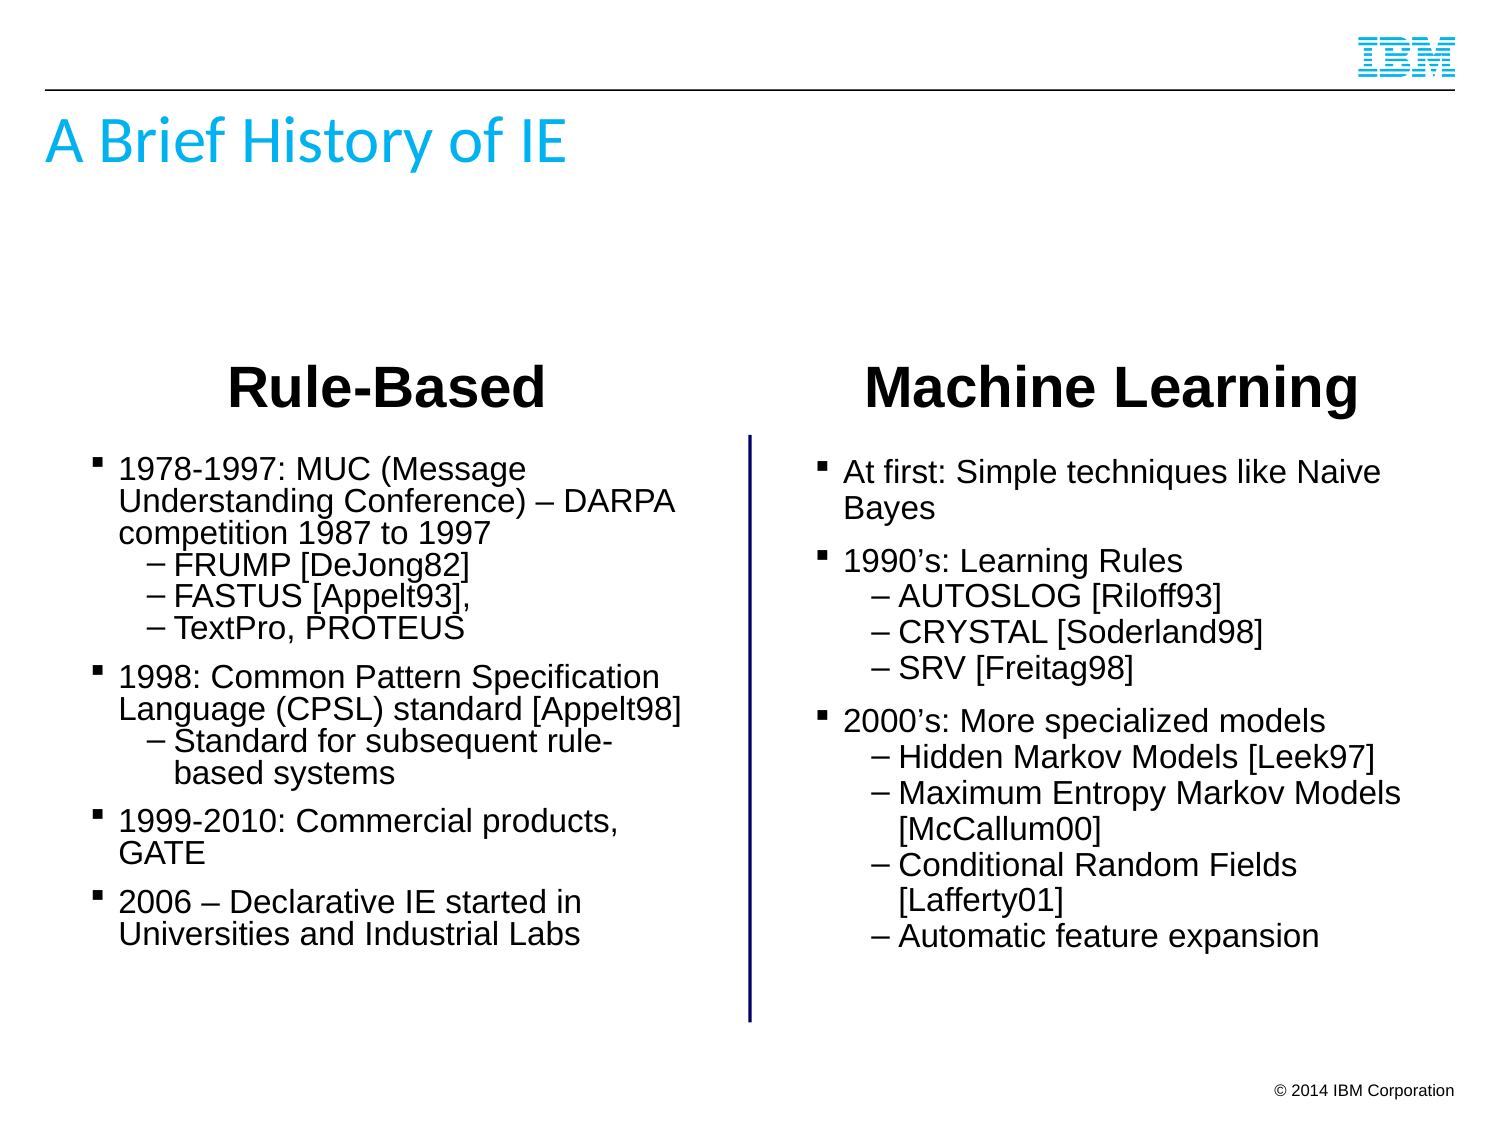

# A Brief History of IE
Machine Learning
Rule-Based

1978-1997: MUC (Message Understanding Conference) – DARPA competition 1987 to 1997
FRUMP [DeJong82]
FASTUS [Appelt93],
TextPro, PROTEUS
1998: Common Pattern Specification Language (CPSL) standard [Appelt98]
Standard for subsequent rule-based systems
1999-2010: Commercial products, GATE
2006 – Declarative IE started in Universities and Industrial Labs
At first: Simple techniques like Naive Bayes
1990’s: Learning Rules
AUTOSLOG [Riloff93]
CRYSTAL [Soderland98]
SRV [Freitag98]
2000’s: More specialized models
Hidden Markov Models [Leek97]
Maximum Entropy Markov Models [McCallum00]
Conditional Random Fields [Lafferty01]
Automatic feature expansion